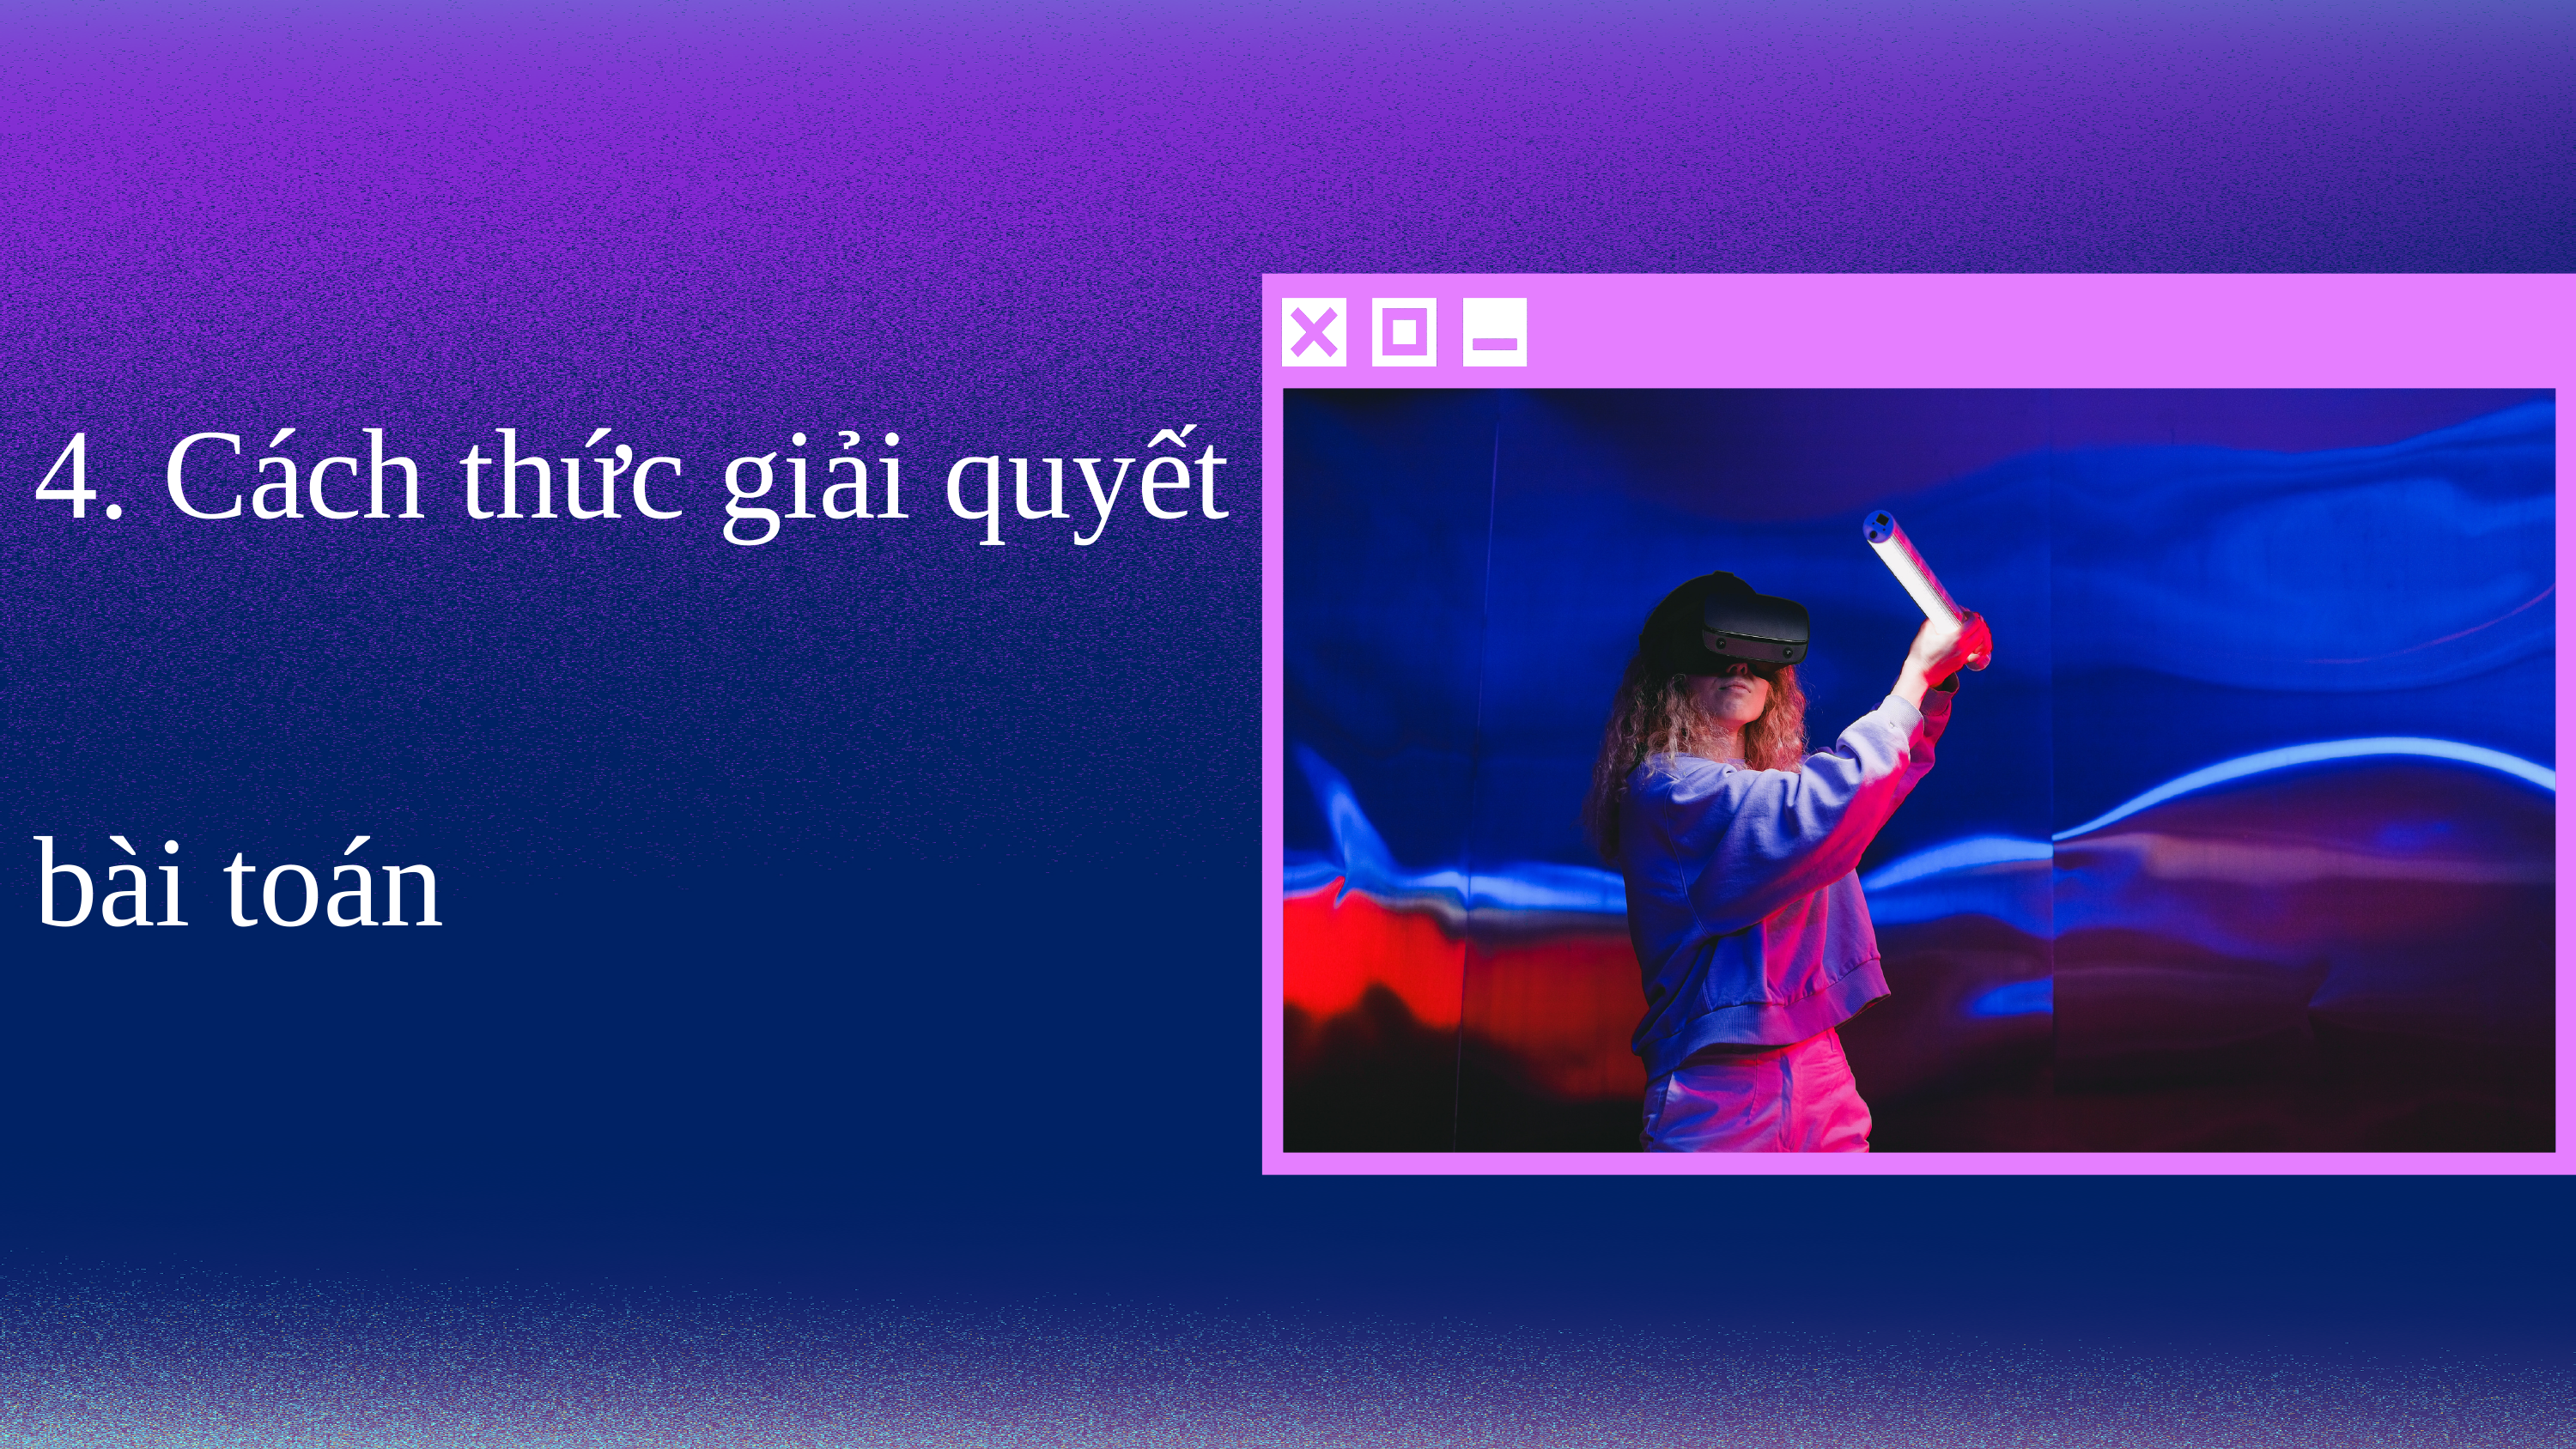

4. Cách thức giải quyết bài toán